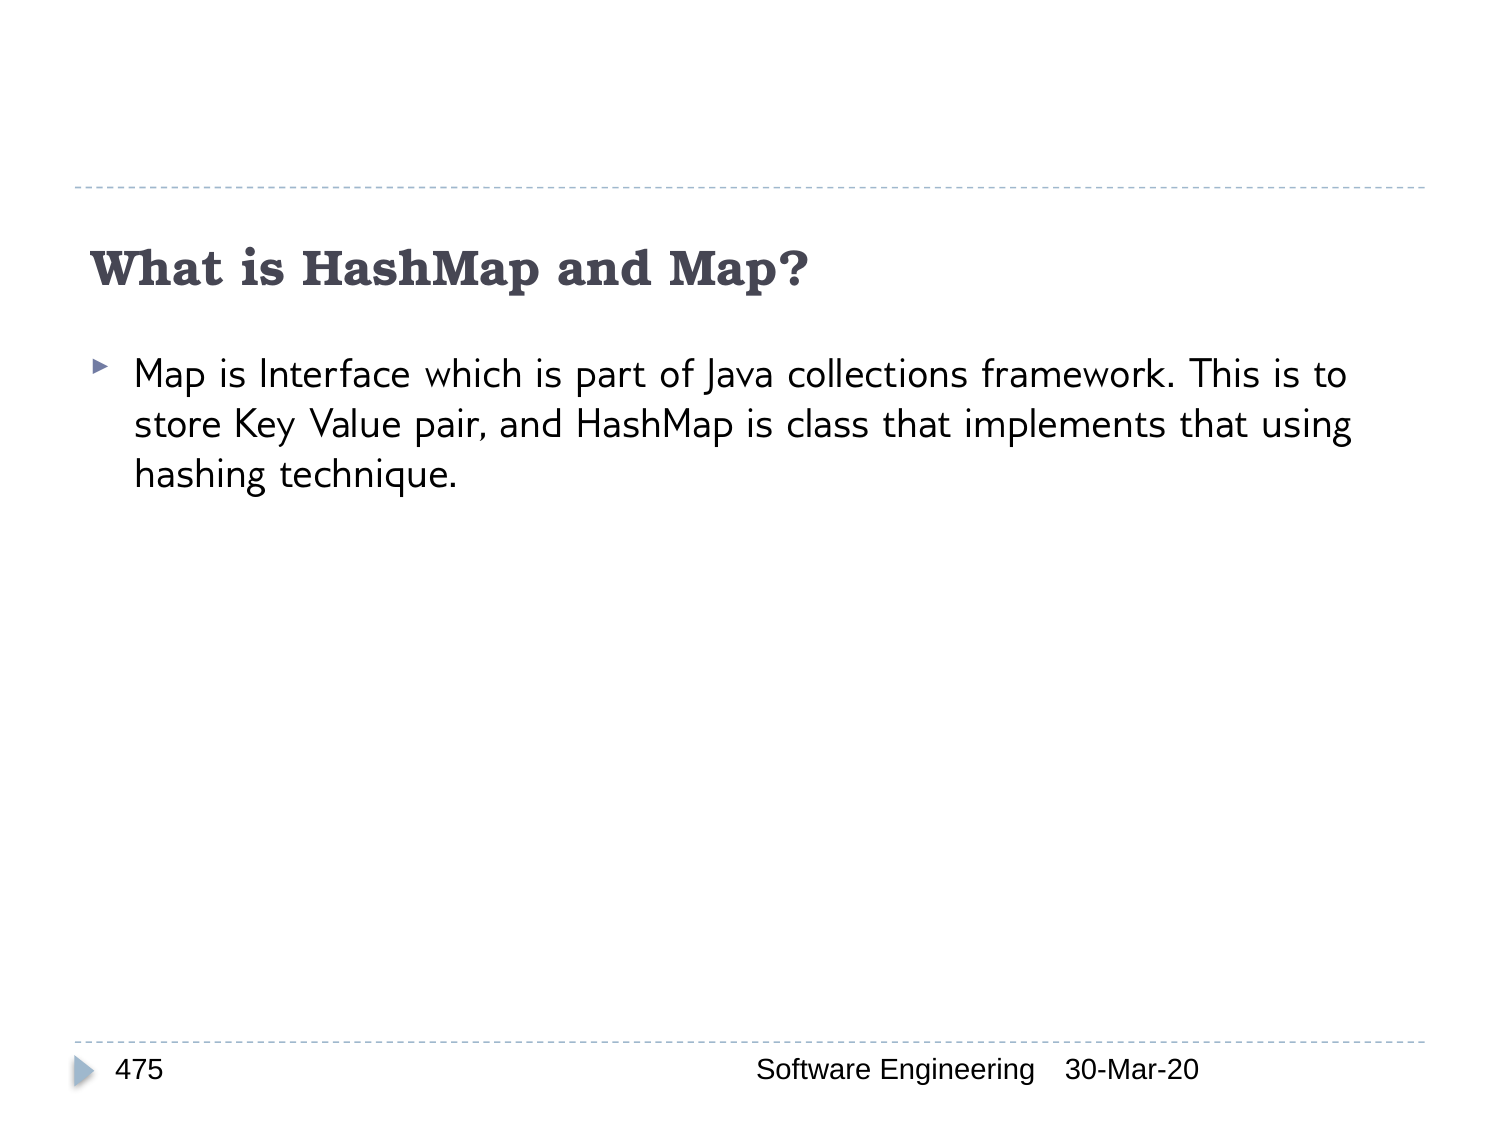

# What is HashMap and Map?
Map is Interface which is part of Java collections framework. This is to store Key Value pair, and HashMap is class that implements that using hashing technique.

475
Software Engineering
30-Mar-20